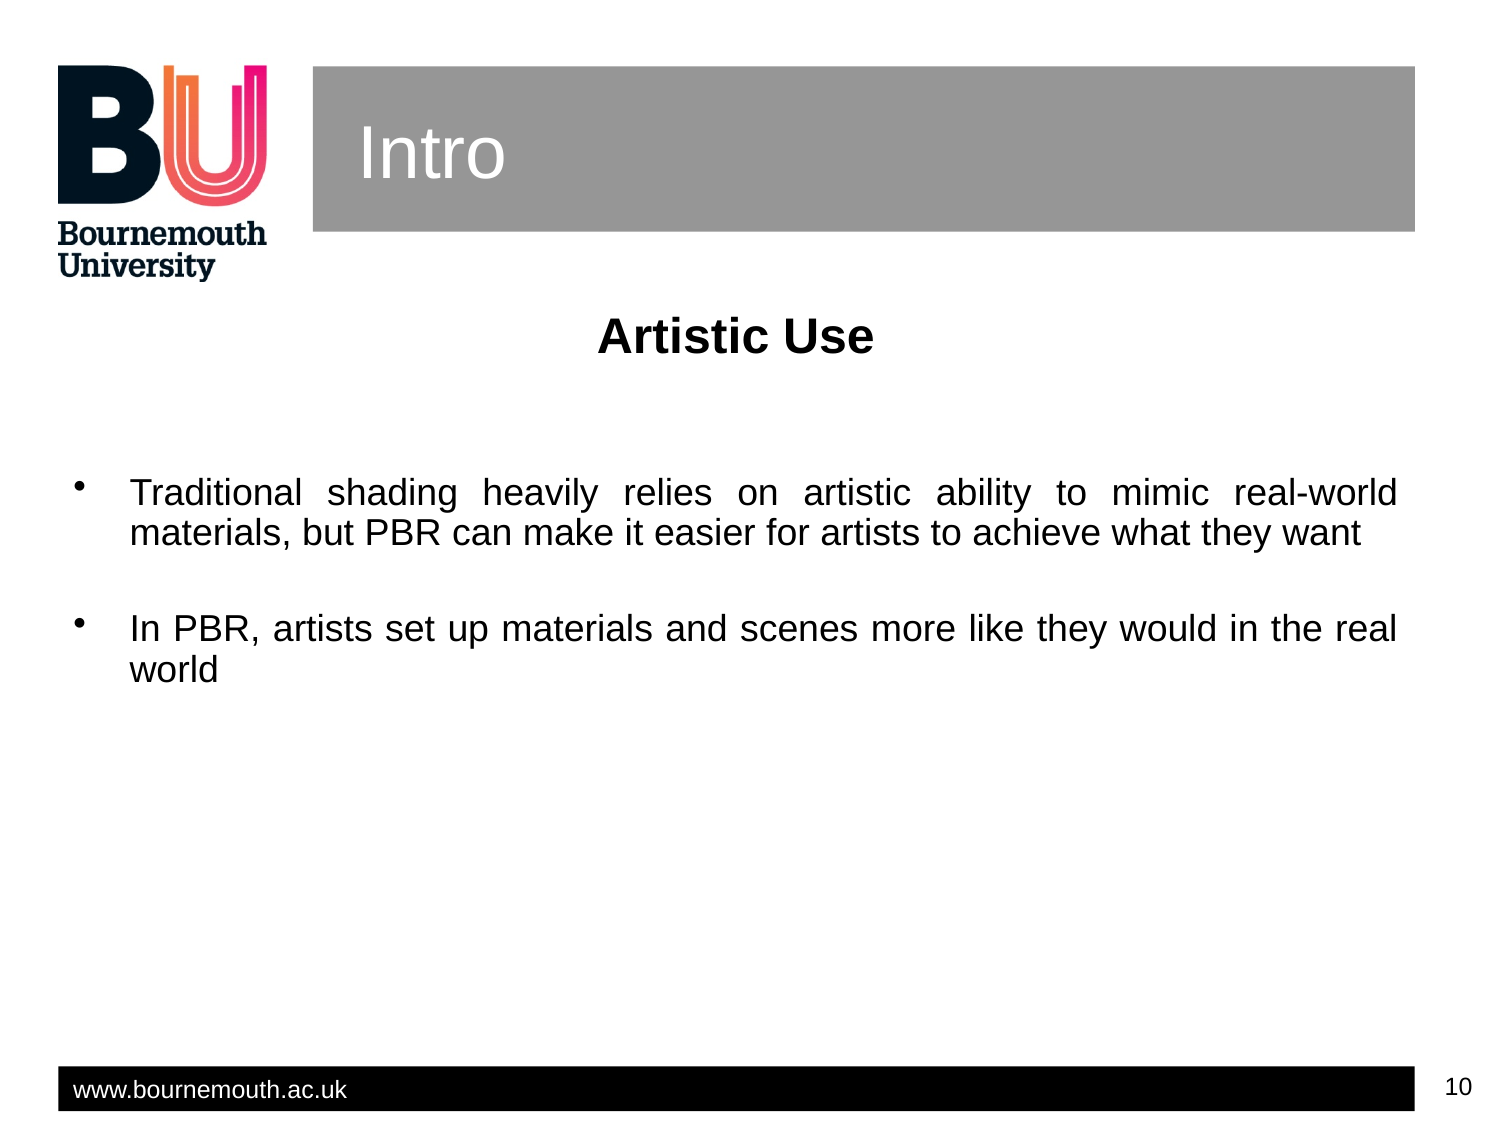

# Intro
Artistic Use

Traditional shading heavily relies on artistic ability to mimic real-world materials, but PBR can make it easier for artists to achieve what they want

In PBR, artists set up materials and scenes more like they would in the real world